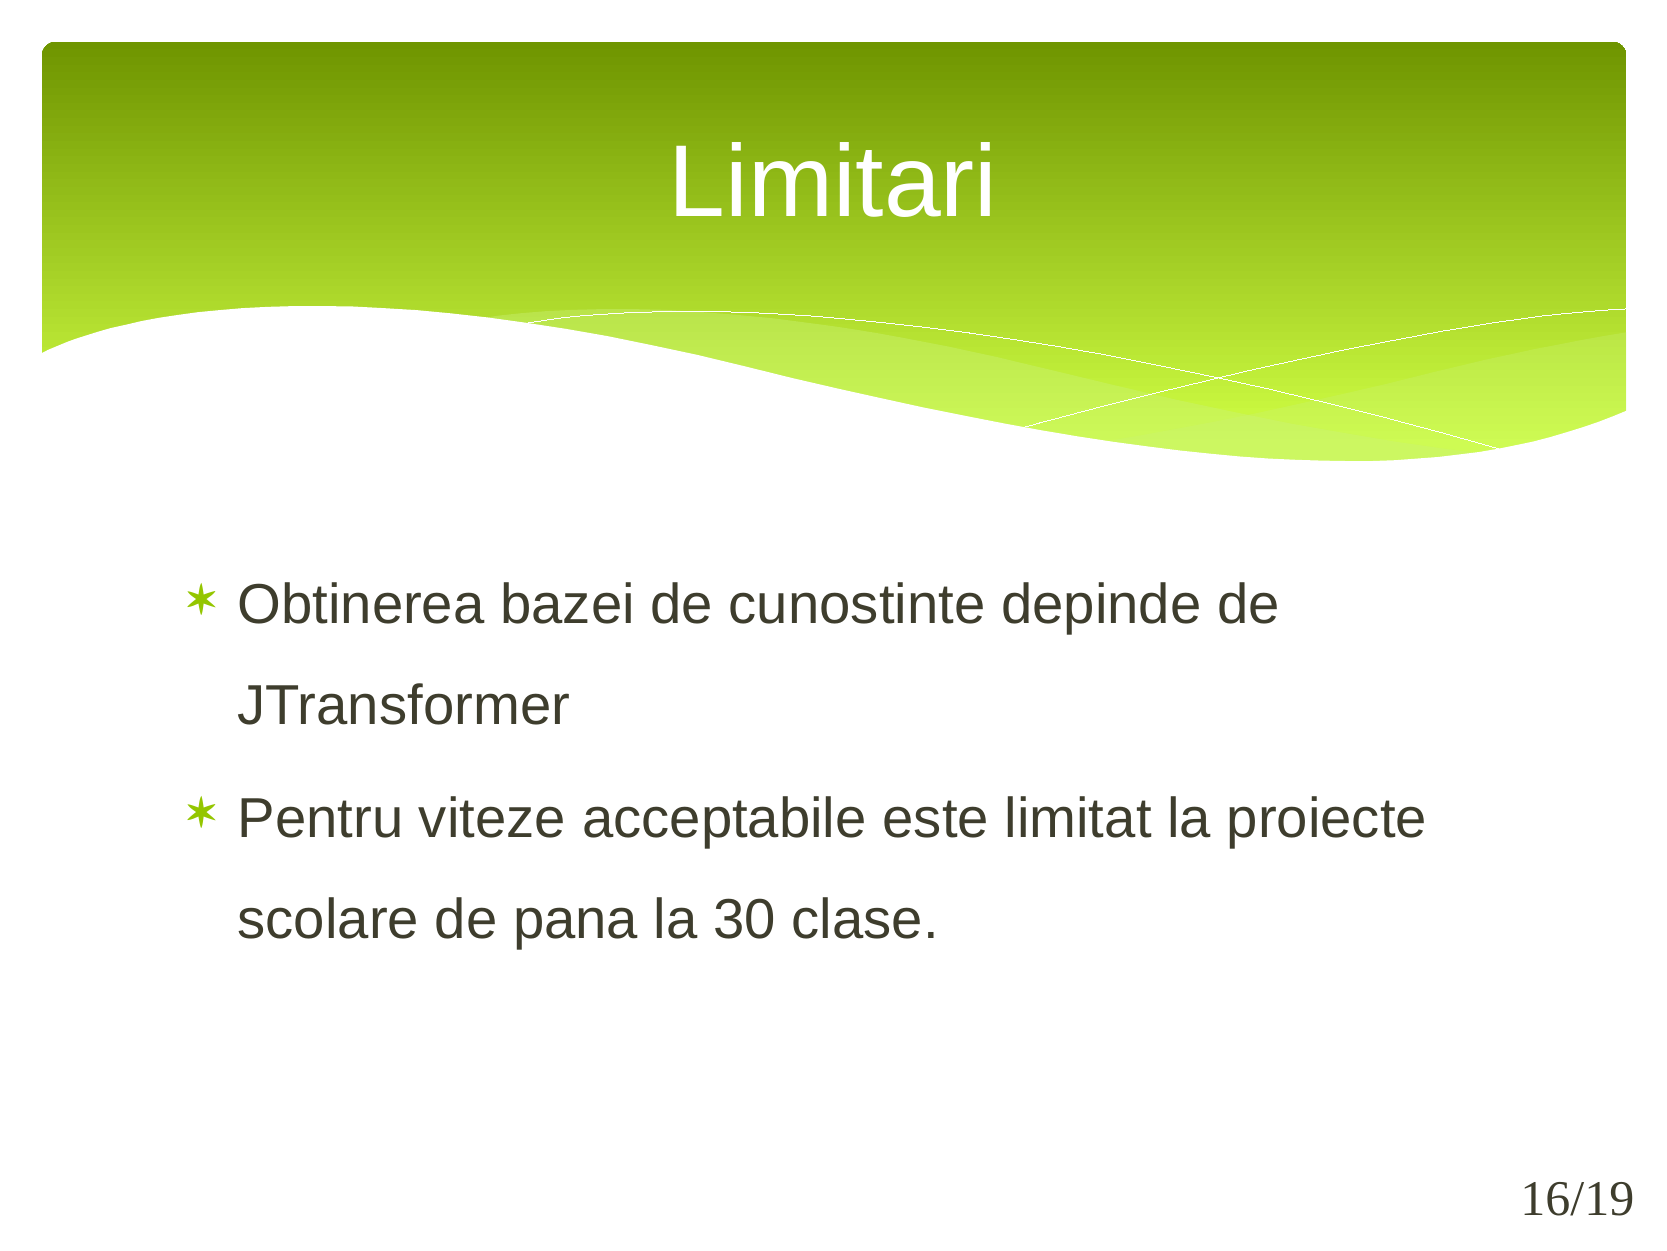

# Limitari
Obtinerea bazei de cunostinte depinde de JTransformer
Pentru viteze acceptabile este limitat la proiecte scolare de pana la 30 clase.
16/19